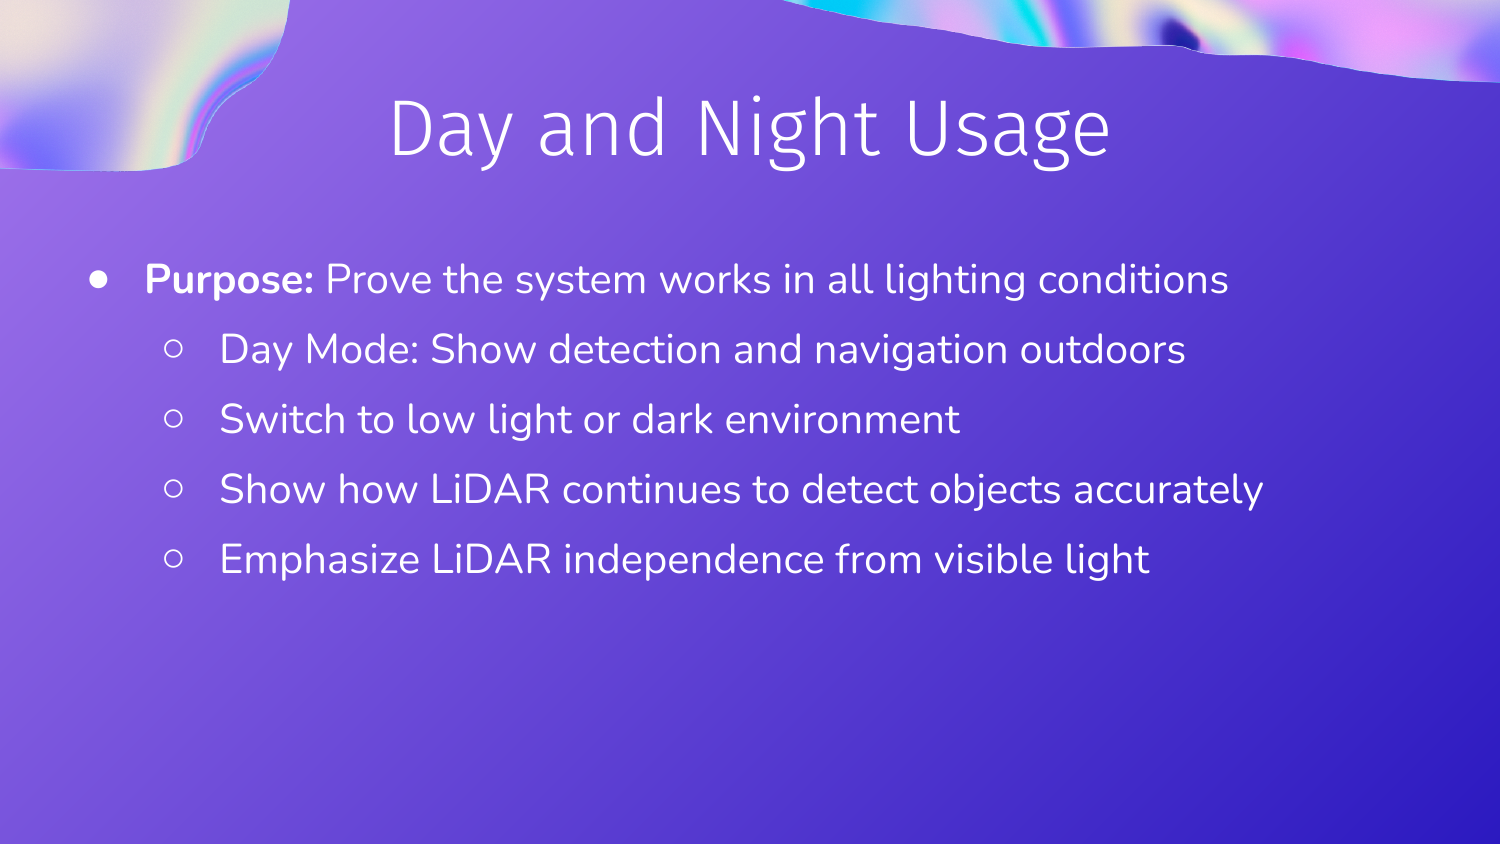

Day and Night Usage
Purpose: Prove the system works in all lighting conditions
Day Mode: Show detection and navigation outdoors
Switch to low light or dark environment
Show how LiDAR continues to detect objects accurately
Emphasize LiDAR independence from visible light